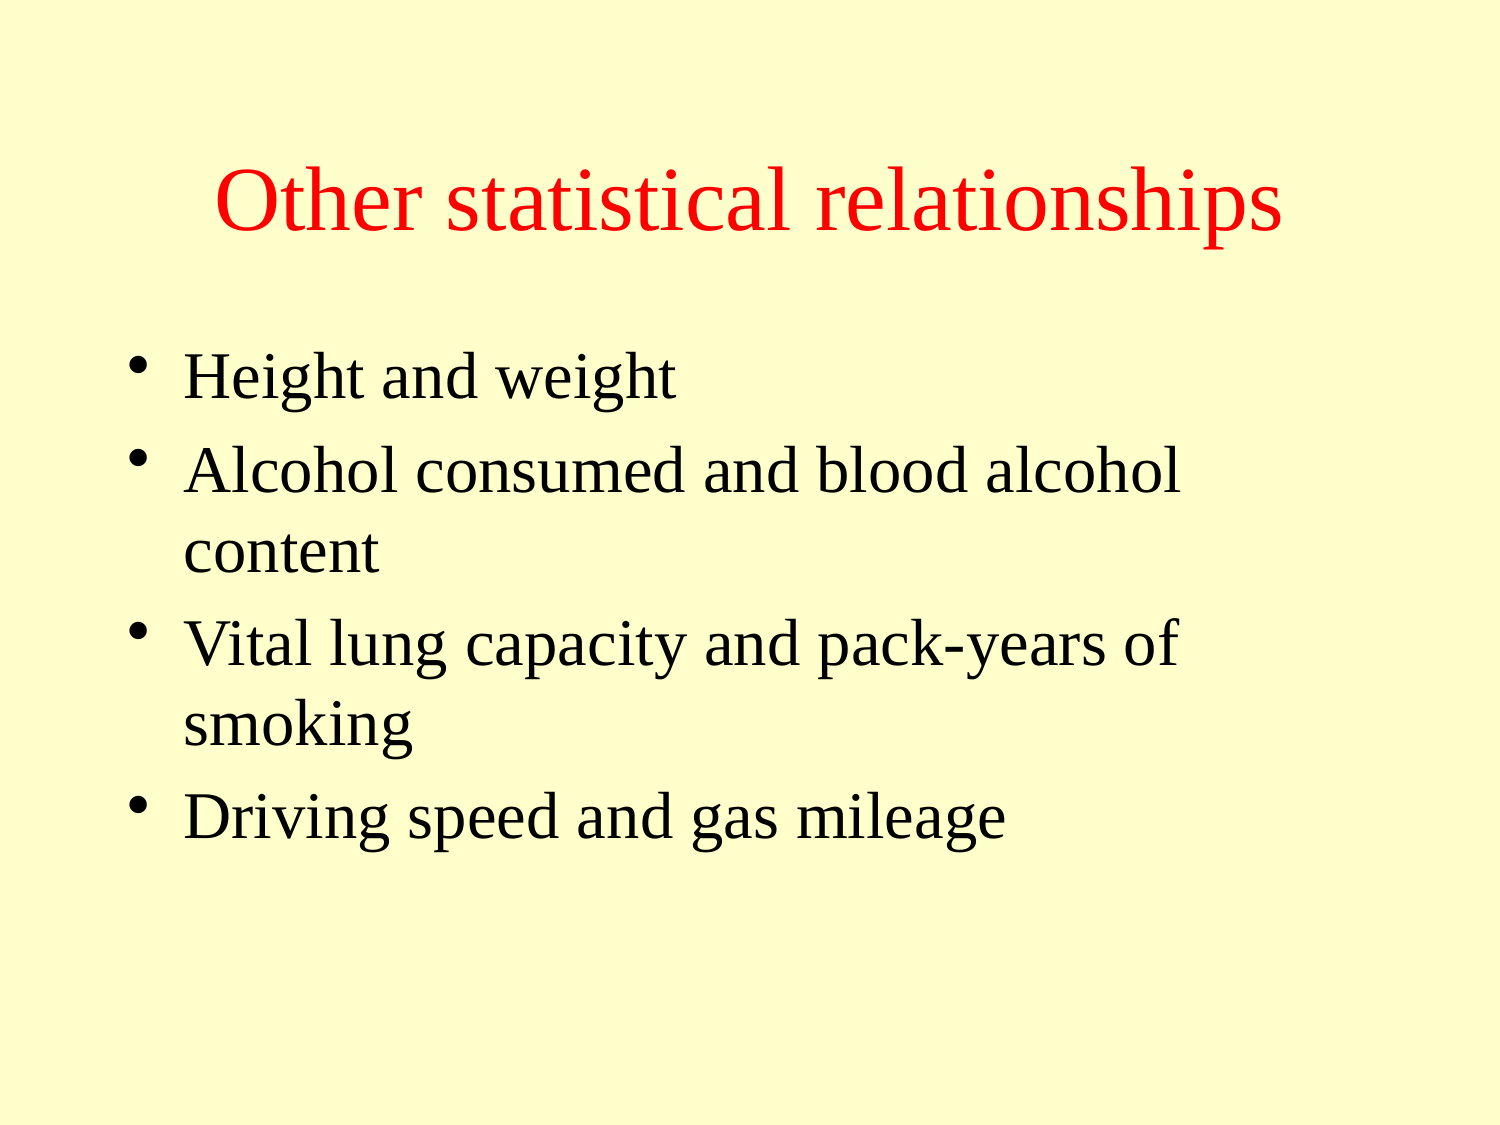

Other statistical relationships
Height and weight
Alcohol consumed and blood alcohol content
Vital lung capacity and pack-years of smoking
Driving speed and gas mileage